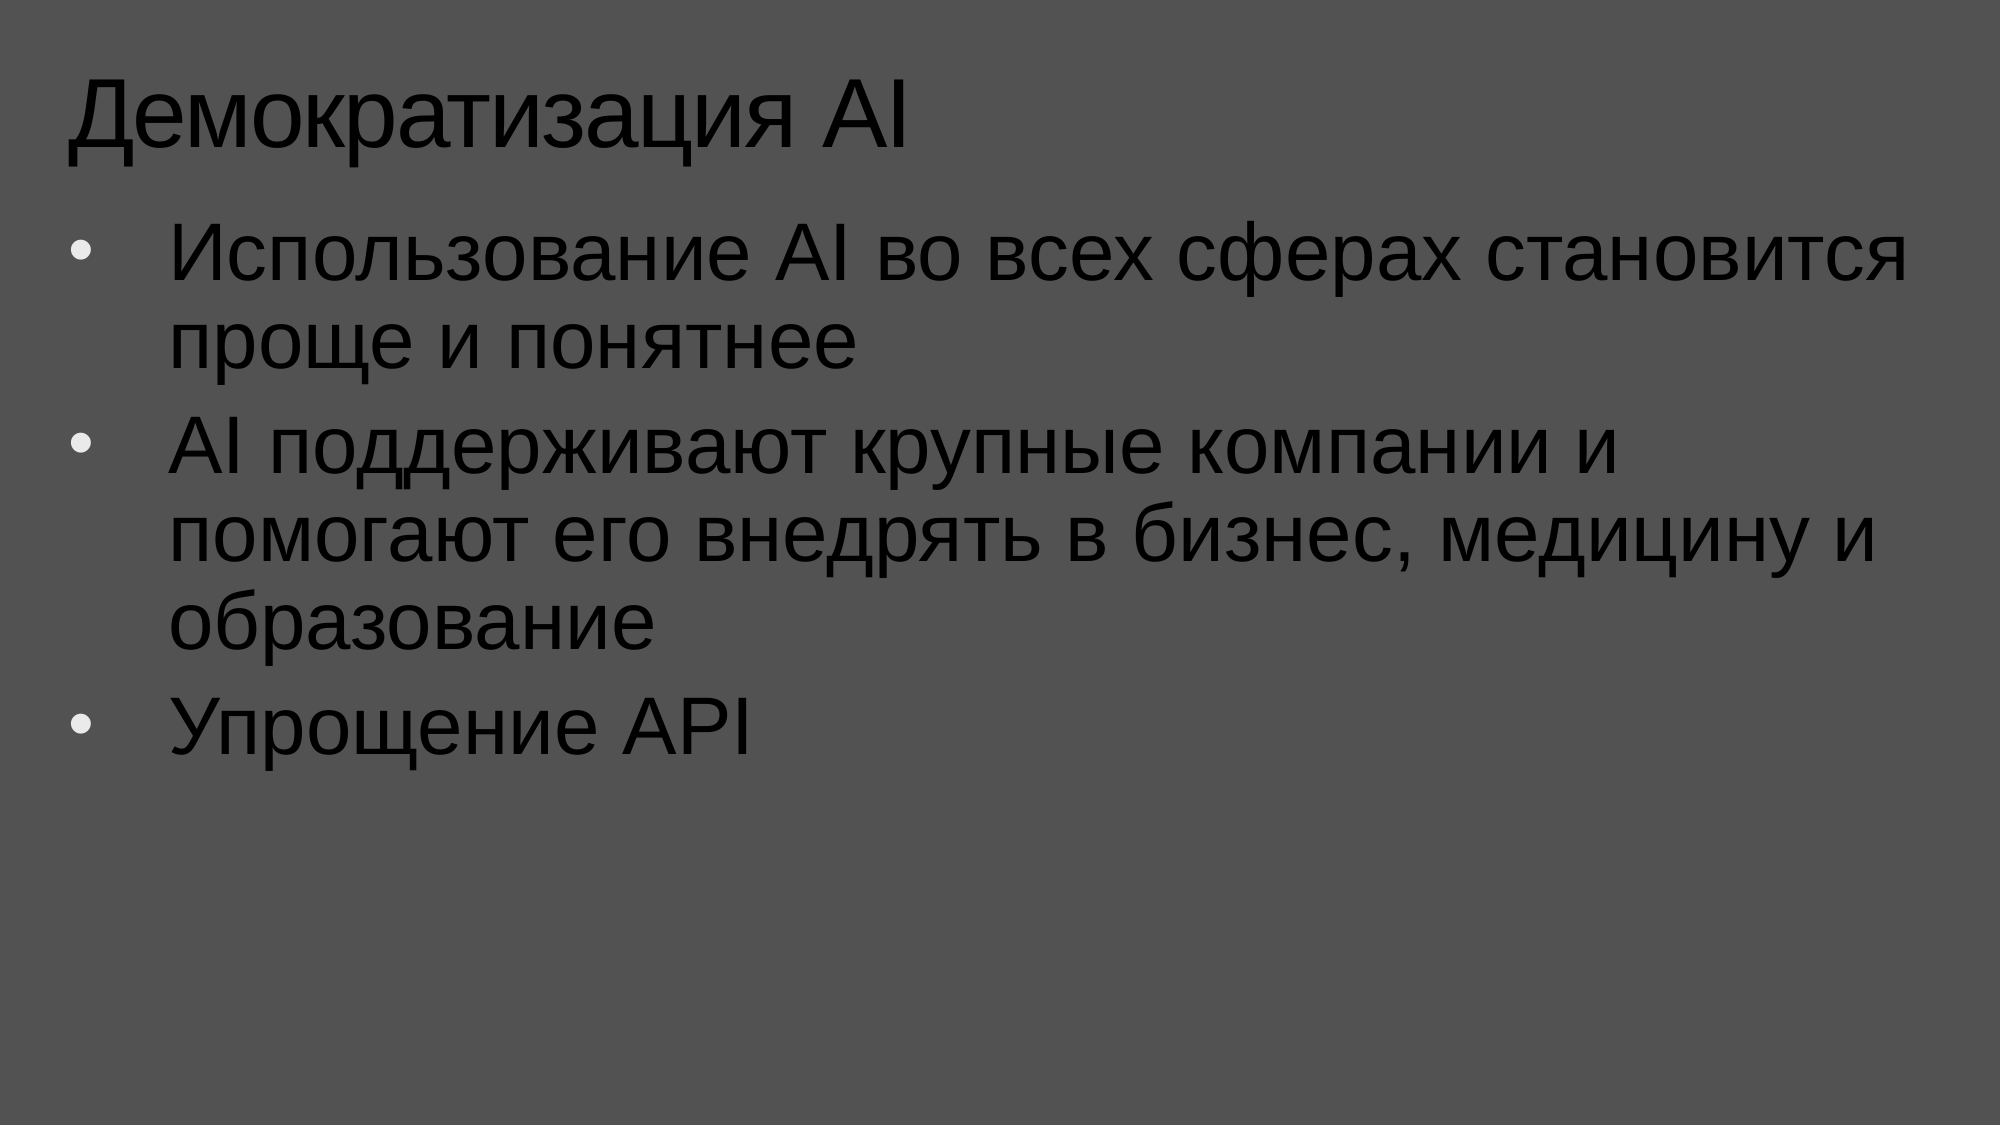

# Демократизация AI
Использование AI во всех сферах становится проще и понятнее
AI поддерживают крупные компании и помогают его внедрять в бизнес, медицину и образование
Упрощение API